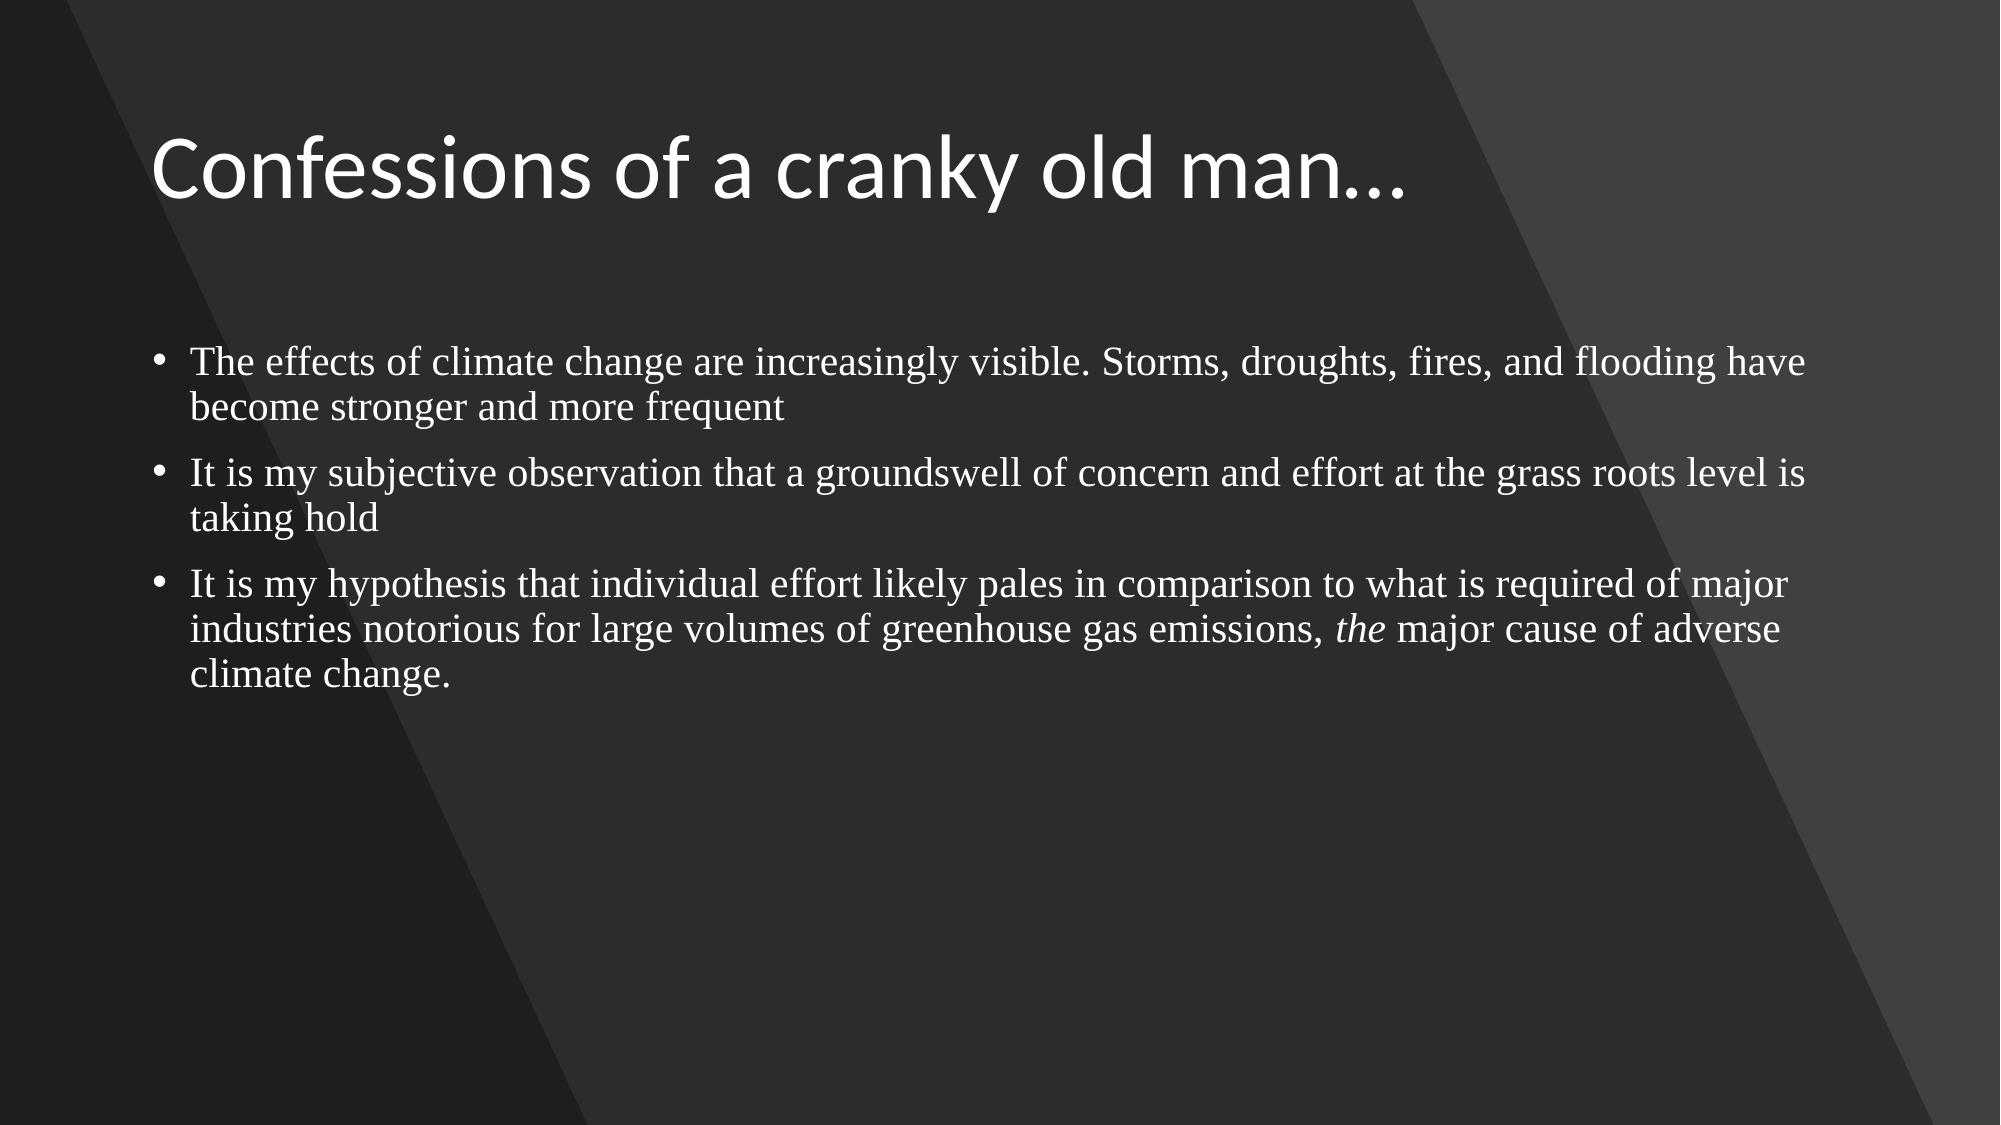

# Confessions of a cranky old man…
The effects of climate change are increasingly visible. Storms, droughts, fires, and flooding have become stronger and more frequent
It is my subjective observation that a groundswell of concern and effort at the grass roots level is taking hold
It is my hypothesis that individual effort likely pales in comparison to what is required of major industries notorious for large volumes of greenhouse gas emissions, the major cause of adverse climate change.